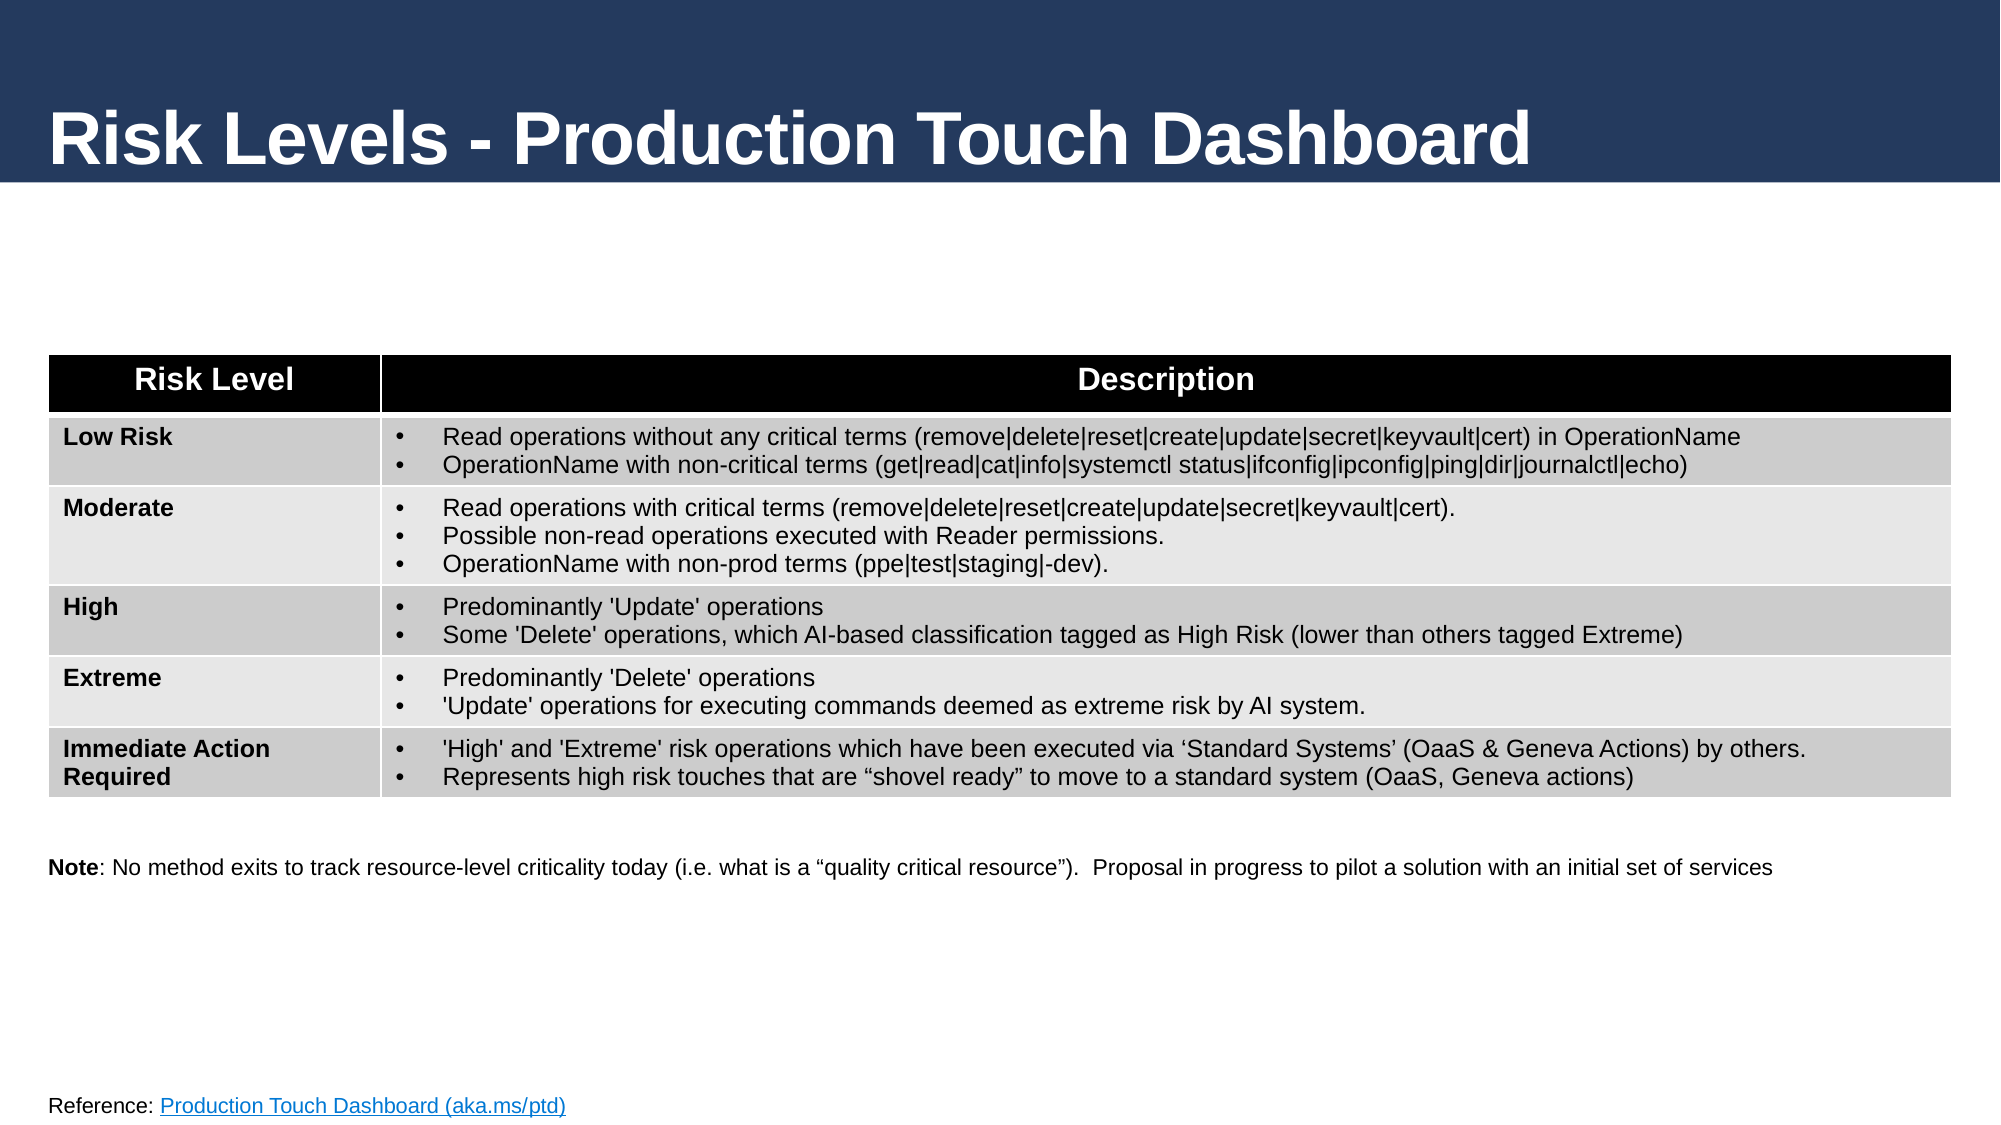

# Risk Levels - Production Touch Dashboard
| Risk Level | Description |
| --- | --- |
| Low Risk | Read operations without any critical terms (remove|delete|reset|create|update|secret|keyvault|cert) in OperationName OperationName with non-critical terms (get|read|cat|info|systemctl status|ifconfig|ipconfig|ping|dir|journalctl|echo) |
| Moderate | Read operations with critical terms (remove|delete|reset|create|update|secret|keyvault|cert). Possible non-read operations executed with Reader permissions. OperationName with non-prod terms (ppe|test|staging|-dev). |
| High | Predominantly 'Update' operations Some 'Delete' operations, which AI-based classification tagged as High Risk (lower than others tagged Extreme) |
| Extreme | Predominantly 'Delete' operations 'Update' operations for executing commands deemed as extreme risk by AI system. |
| Immediate Action Required | 'High' and 'Extreme' risk operations which have been executed via ‘Standard Systems’ (OaaS & Geneva Actions) by others. Represents high risk touches that are “shovel ready” to move to a standard system (OaaS, Geneva actions) |
Note: No method exits to track resource-level criticality today (i.e. what is a “quality critical resource”).  Proposal in progress to pilot a solution with an initial set of services
Reference: Production Touch Dashboard (aka.ms/ptd)